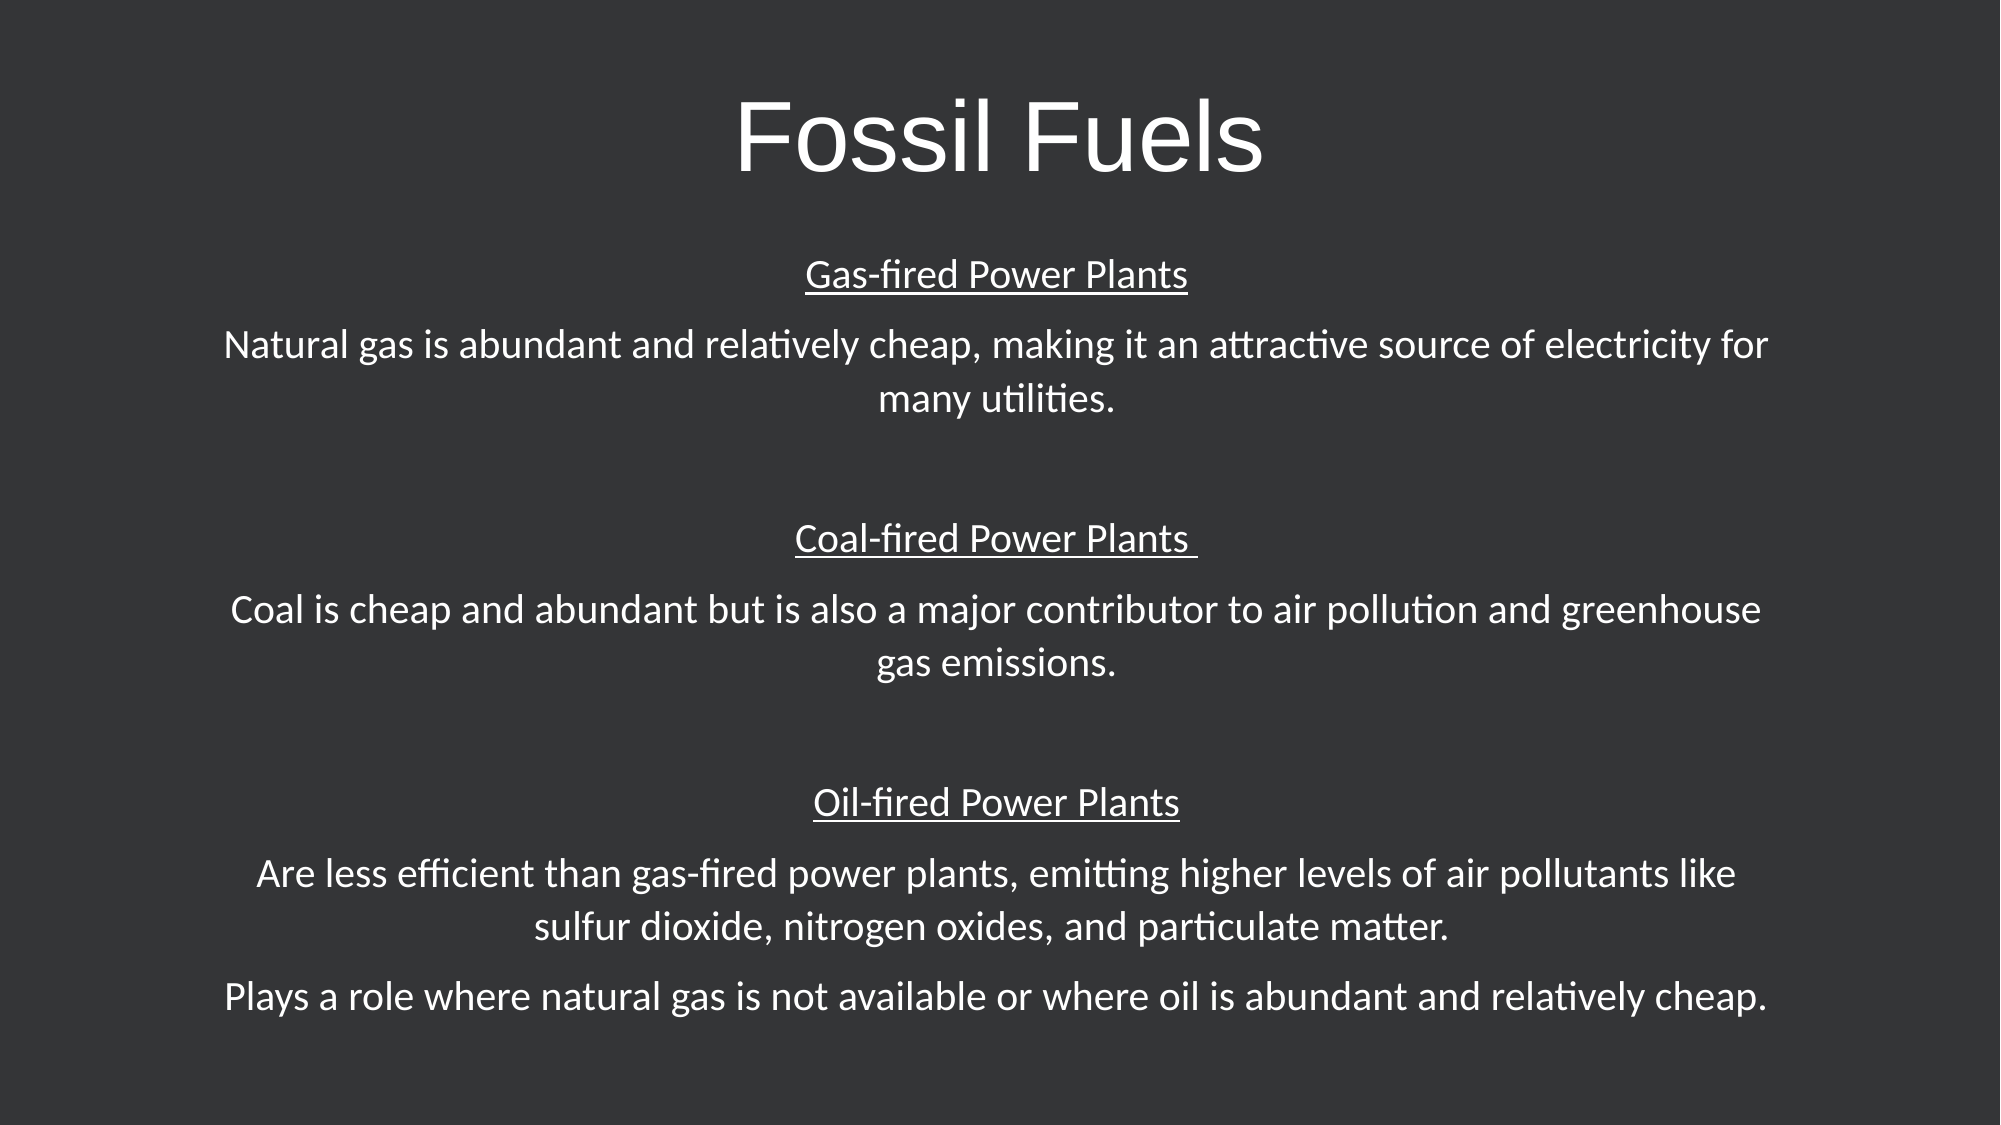

# Fossil Fuels
Gas-fired Power Plants
Natural gas is abundant and relatively cheap, making it an attractive source of electricity for many utilities.

Coal-fired Power Plants
Coal is cheap and abundant but is also a major contributor to air pollution and greenhouse gas emissions.

Oil-fired Power Plants
Are less efficient than gas-fired power plants, emitting higher levels of air pollutants like sulfur dioxide, nitrogen oxides, and particulate matter.
Plays a role where natural gas is not available or where oil is abundant and relatively cheap.